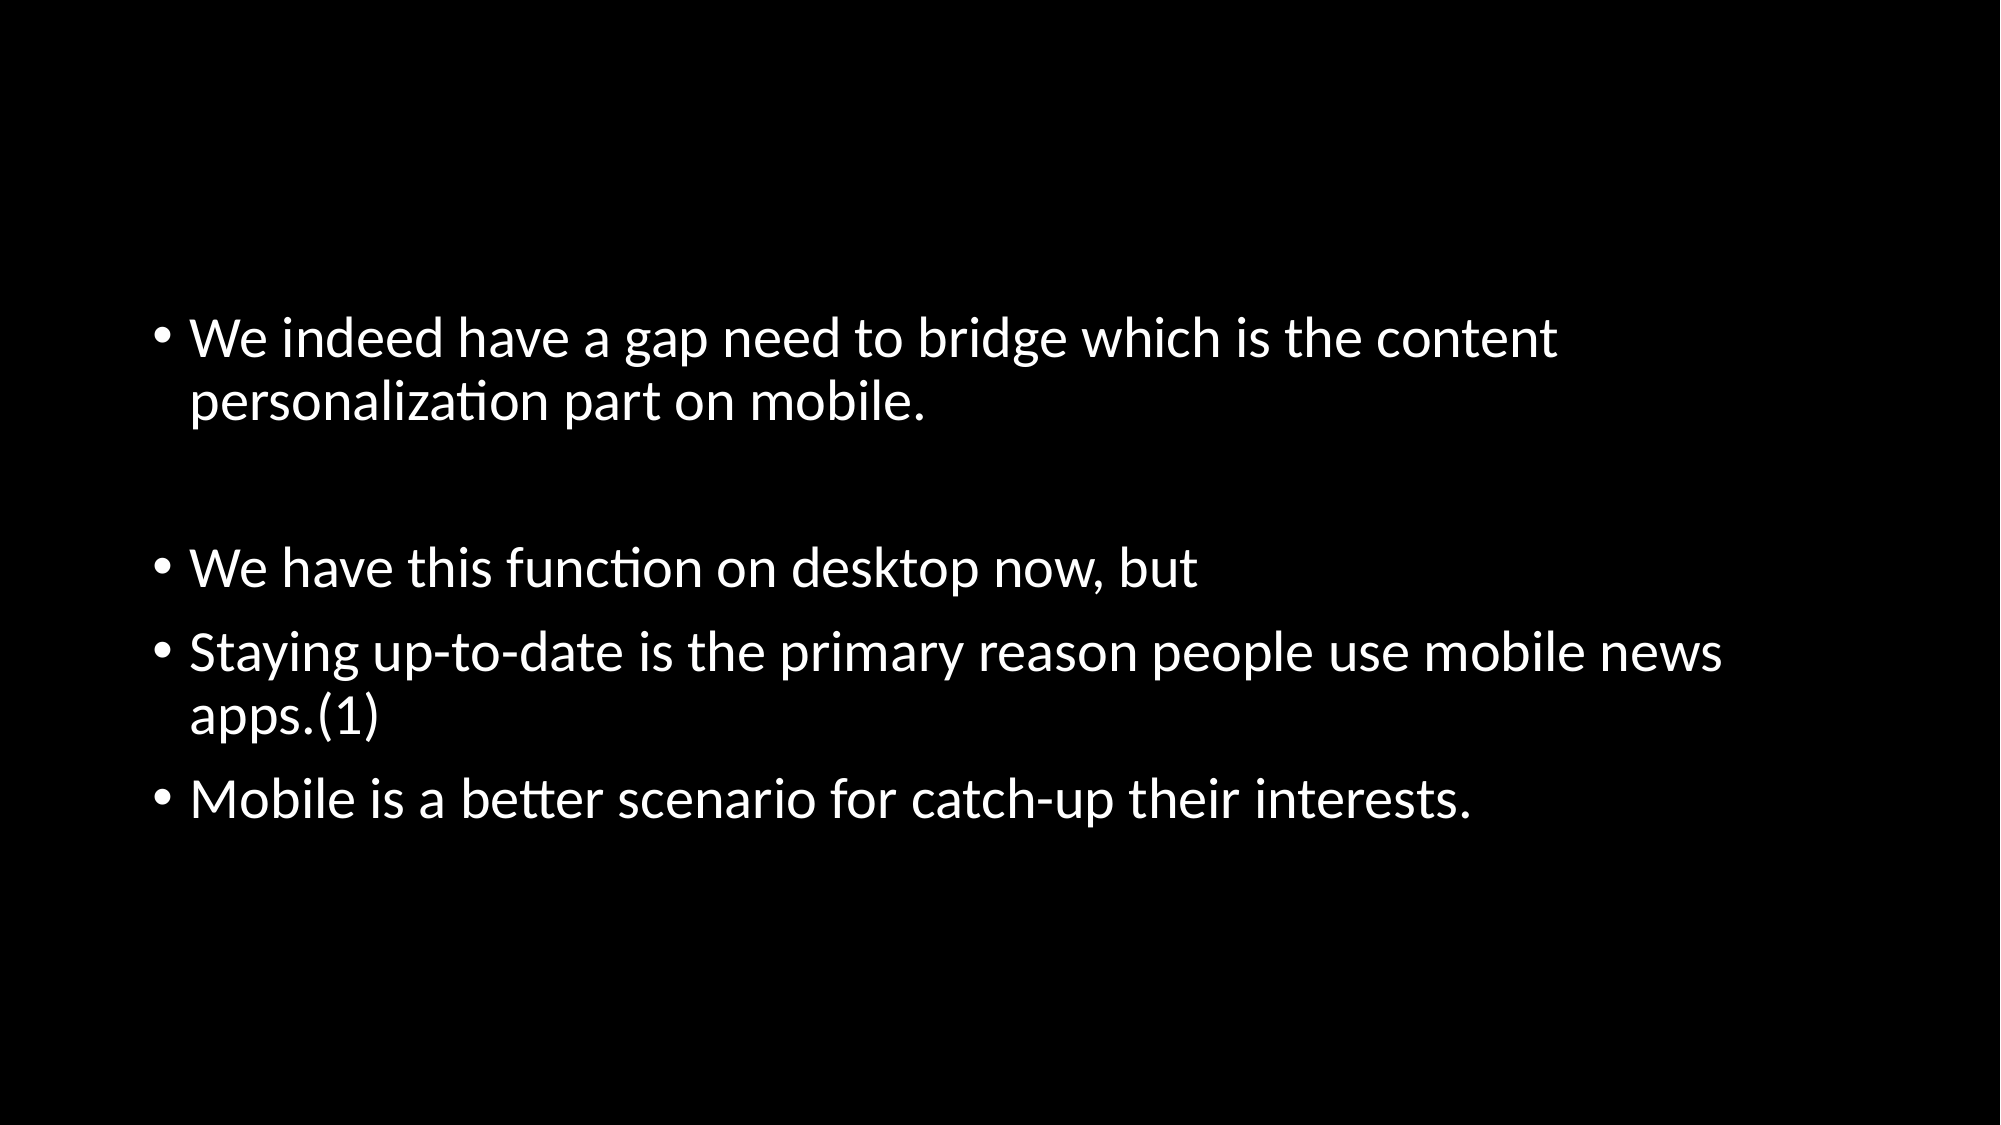

#
We indeed have a gap need to bridge which is the content personalization part on mobile.

We have this function on desktop now, but
Staying up-to-date is the primary reason people use mobile news apps.(1)
Mobile is a better scenario for catch-up their interests.